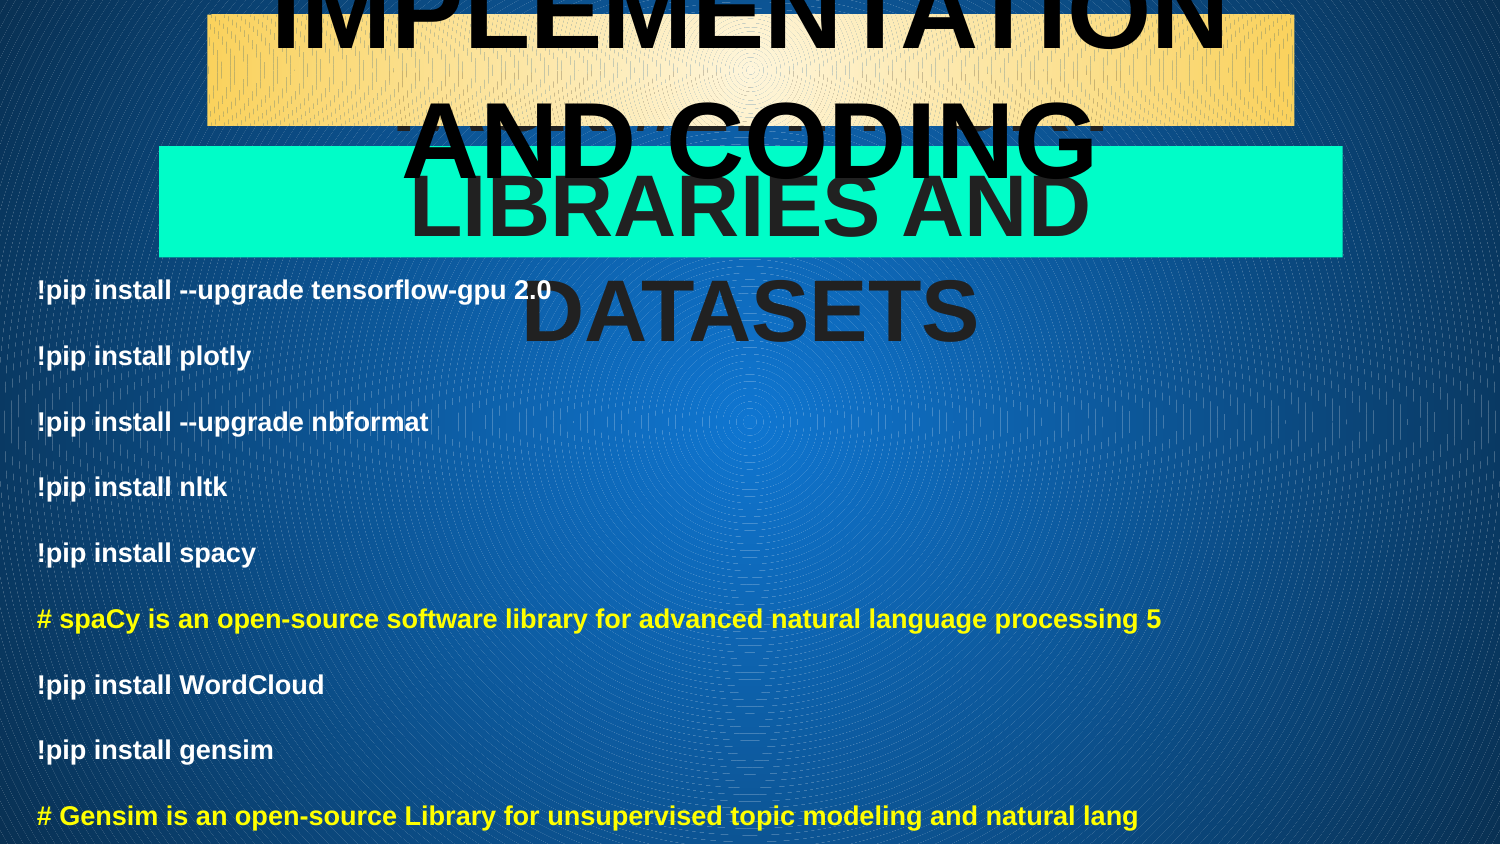

IMPLEMENTATION AND CODING
# TASK #2: IMPORT LIBRARIES AND DATASETS
!pip install --upgrade tensorflow-gpu 2.0
!pip install plotly
!pip install --upgrade nbformat
!pip install nltk
!pip install spacy
# spaCy is an open-source software library for advanced natural language processing 5
!pip install WordCloud
!pip install gensim
# Gensim is an open-source Library for unsupervised topic modeling and natural lang